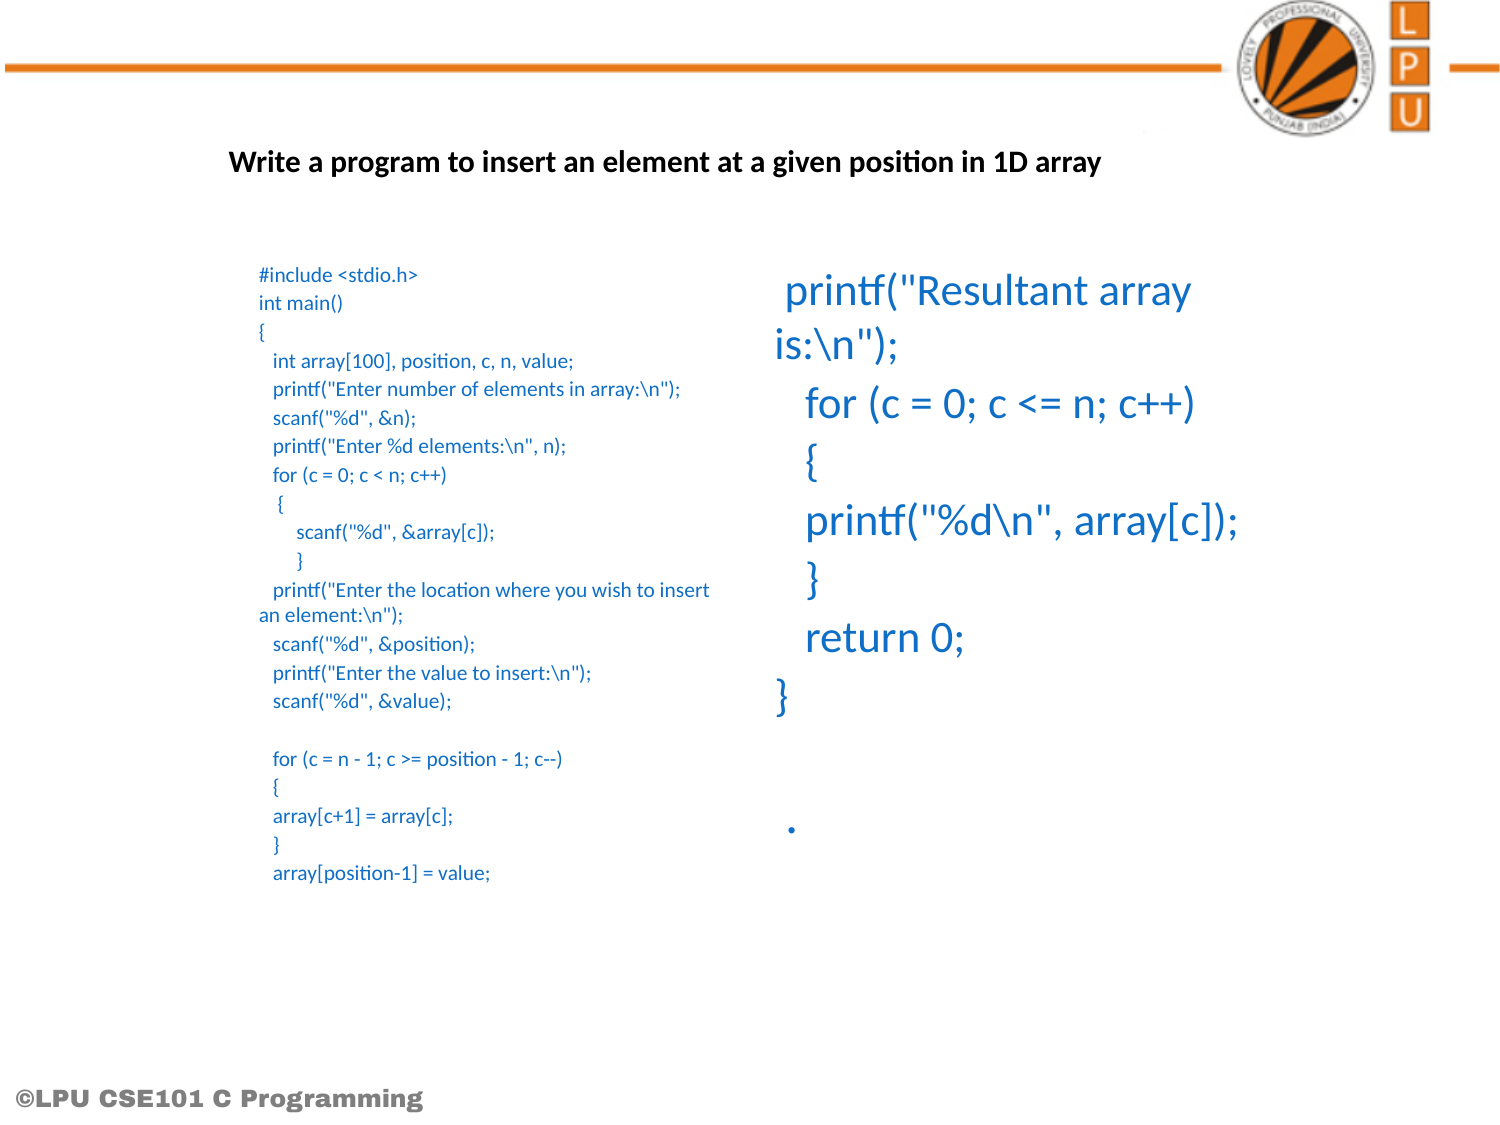

# Write a program to insert an element at a given position in 1D array
#include <stdio.h>
int main()
{
   int array[100], position, c, n, value;
   printf("Enter number of elements in array:\n");
   scanf("%d", &n);
   printf("Enter %d elements:\n", n);
   for (c = 0; c < n; c++)
    {
	scanf("%d", &array[c]);
	}
   printf("Enter the location where you wish to insert an element:\n");
   scanf("%d", &position);
   printf("Enter the value to insert:\n");
   scanf("%d", &value);

   for (c = n - 1; c >= position - 1; c--)
   {
   array[c+1] = array[c];
   }
   array[position-1] = value;
 printf("Resultant array is:\n");
   for (c = 0; c <= n; c++)
   {
   printf("%d\n", array[c]);
   }
   return 0;
}